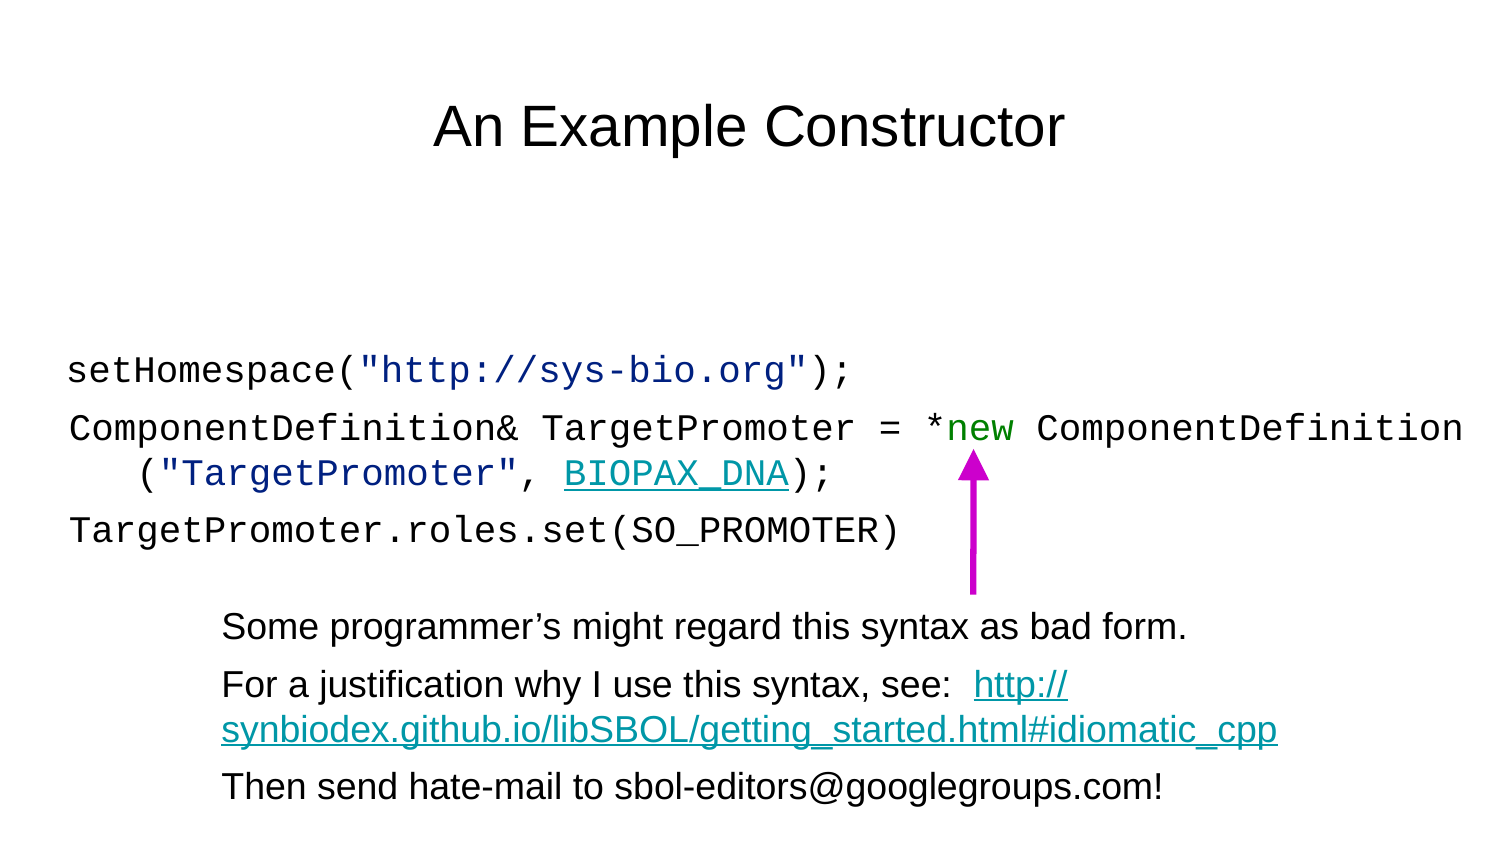

# An Example Constructor
setHomespace("http://sys-bio.org");
ComponentDefinition& TargetPromoter = *new ComponentDefinition
   ("TargetPromoter", BIOPAX_DNA);
TargetPromoter.roles.set(SO_PROMOTER)
Some programmer’s might regard this syntax as bad form.
For a justification why I use this syntax, see:  http://synbiodex.github.io/libSBOL/getting_started.html#idiomatic_cpp
Then send hate-mail to sbol-editors@googlegroups.com!